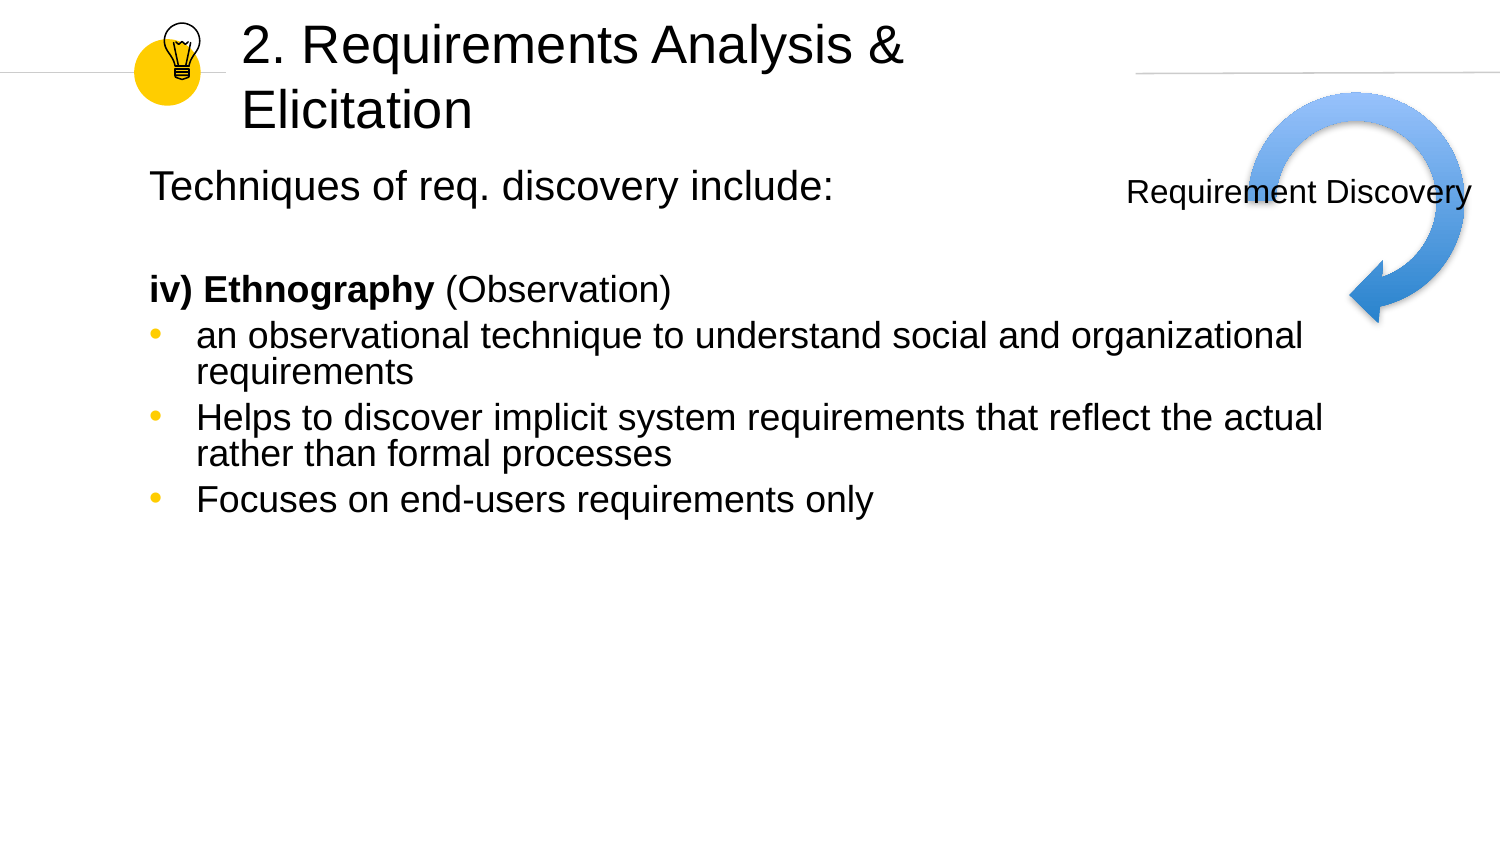

# 2. Requirements Analysis & Elicitation

Requirement Discovery
Techniques of req. discovery include:

iv) Ethnography (Observation)
an observational technique to understand social and organizational requirements
Helps to discover implicit system requirements that reflect the actual rather than formal processes
Focuses on end-users requirements only